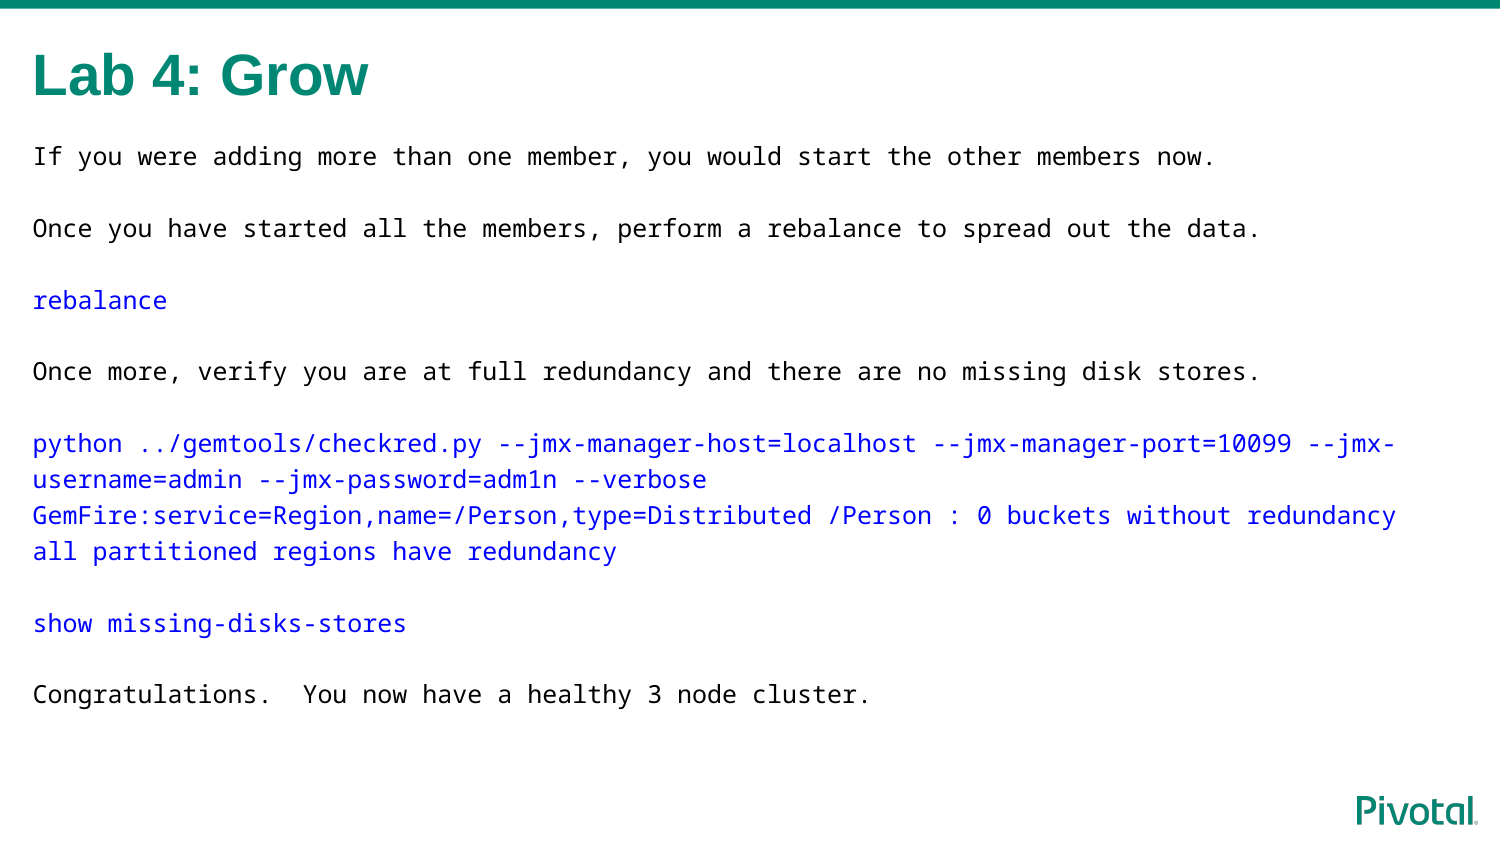

# Lab 4: Grow
If you were adding more than one member, you would start the other members now.

Once you have started all the members, perform a rebalance to spread out the data.

rebalance

Once more, verify you are at full redundancy and there are no missing disk stores.

python ../gemtools/checkred.py --jmx-manager-host=localhost --jmx-manager-port=10099 --jmx-username=admin --jmx-password=adm1n --verbose
GemFire:service=Region,name=/Person,type=Distributed /Person : 0 buckets without redundancy
all partitioned regions have redundancy

show missing-disks-stores

Congratulations.  You now have a healthy 3 node cluster.